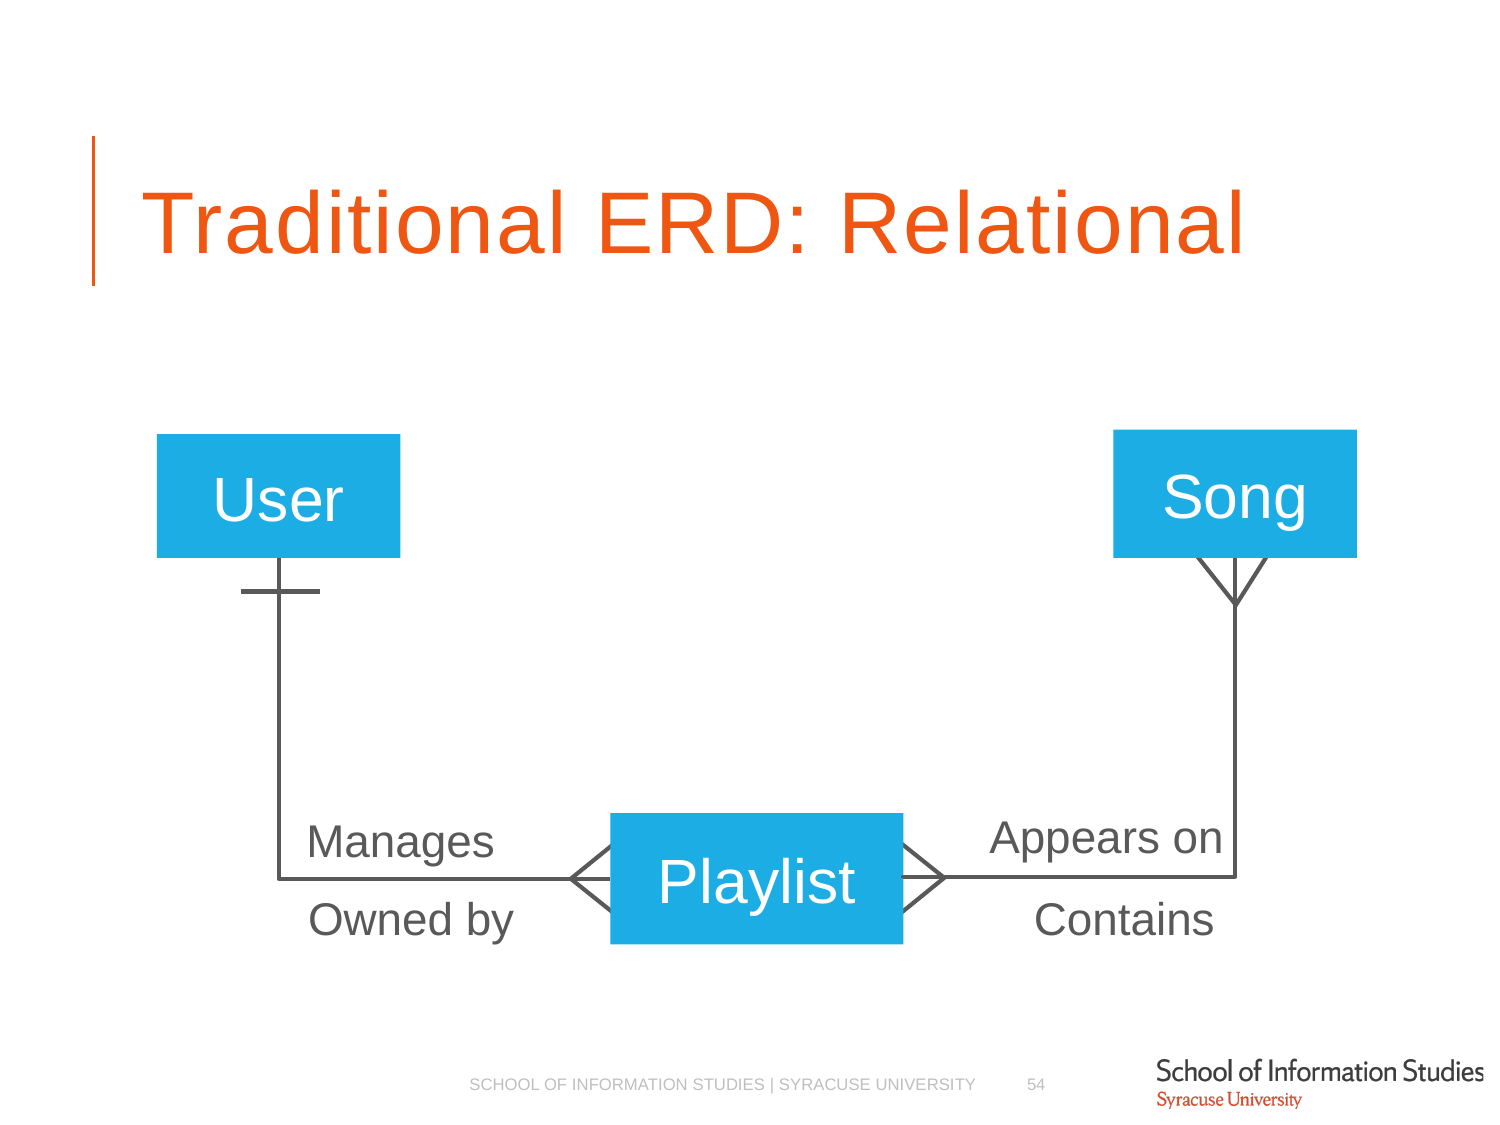

# Traditional ERD: Relational
Song
User
Appears on
Manages
Playlist
Owned by
Contains
School of Information Studies | Syracuse University
54